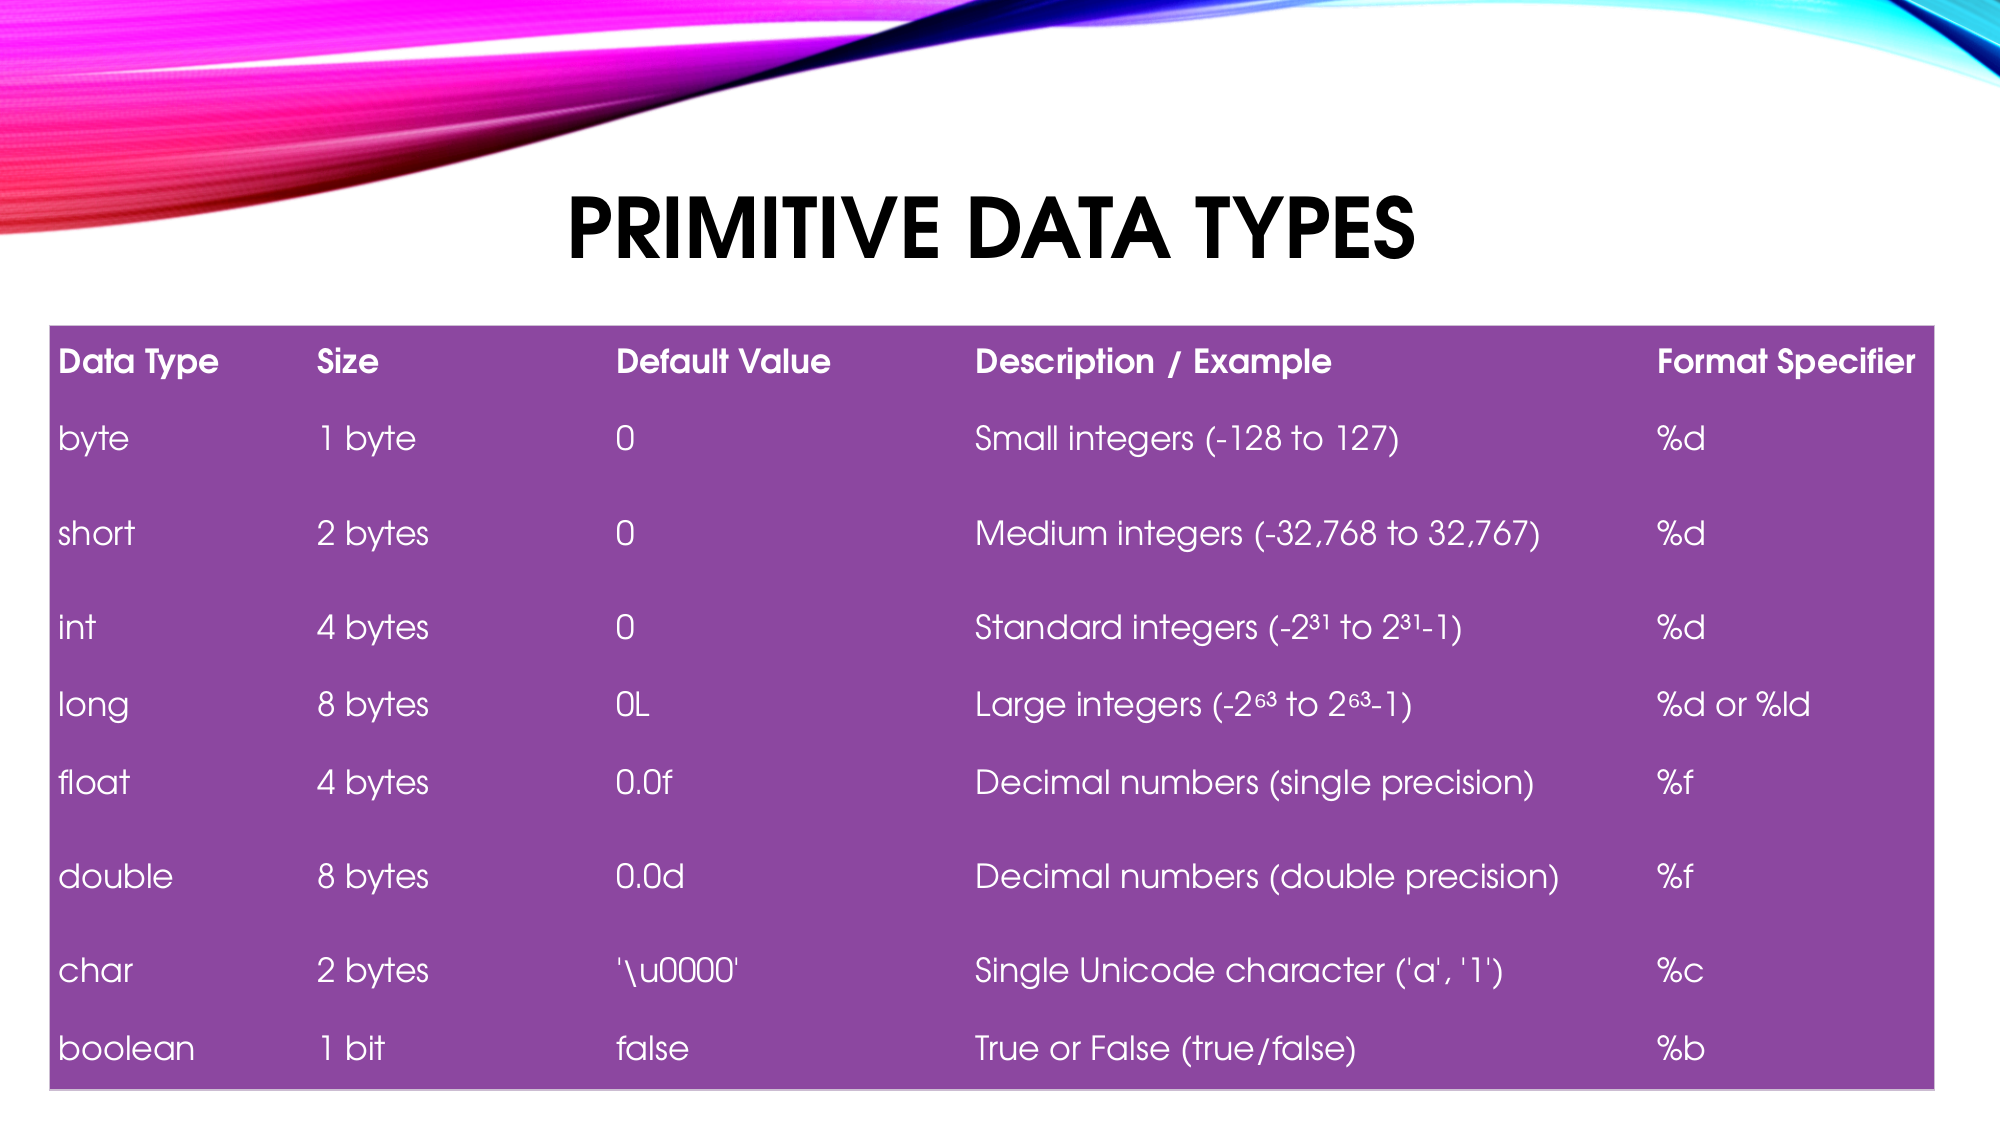

# Primitive data types
| Data Type | Size | Default Value | Description / Example | Format Specifier |
| --- | --- | --- | --- | --- |
| byte | 1 byte | 0 | Small integers (-128 to 127) | %d |
| short | 2 bytes | 0 | Medium integers (-32,768 to 32,767) | %d |
| int | 4 bytes | 0 | Standard integers (-2³¹ to 2³¹-1) | %d |
| long | 8 bytes | 0L | Large integers (-2⁶³ to 2⁶³-1) | %d or %ld |
| float | 4 bytes | 0.0f | Decimal numbers (single precision) | %f |
| double | 8 bytes | 0.0d | Decimal numbers (double precision) | %f |
| char | 2 bytes | '\u0000' | Single Unicode character ('a', '1') | %c |
| boolean | 1 bit | false | True or False (true/false) | %b |